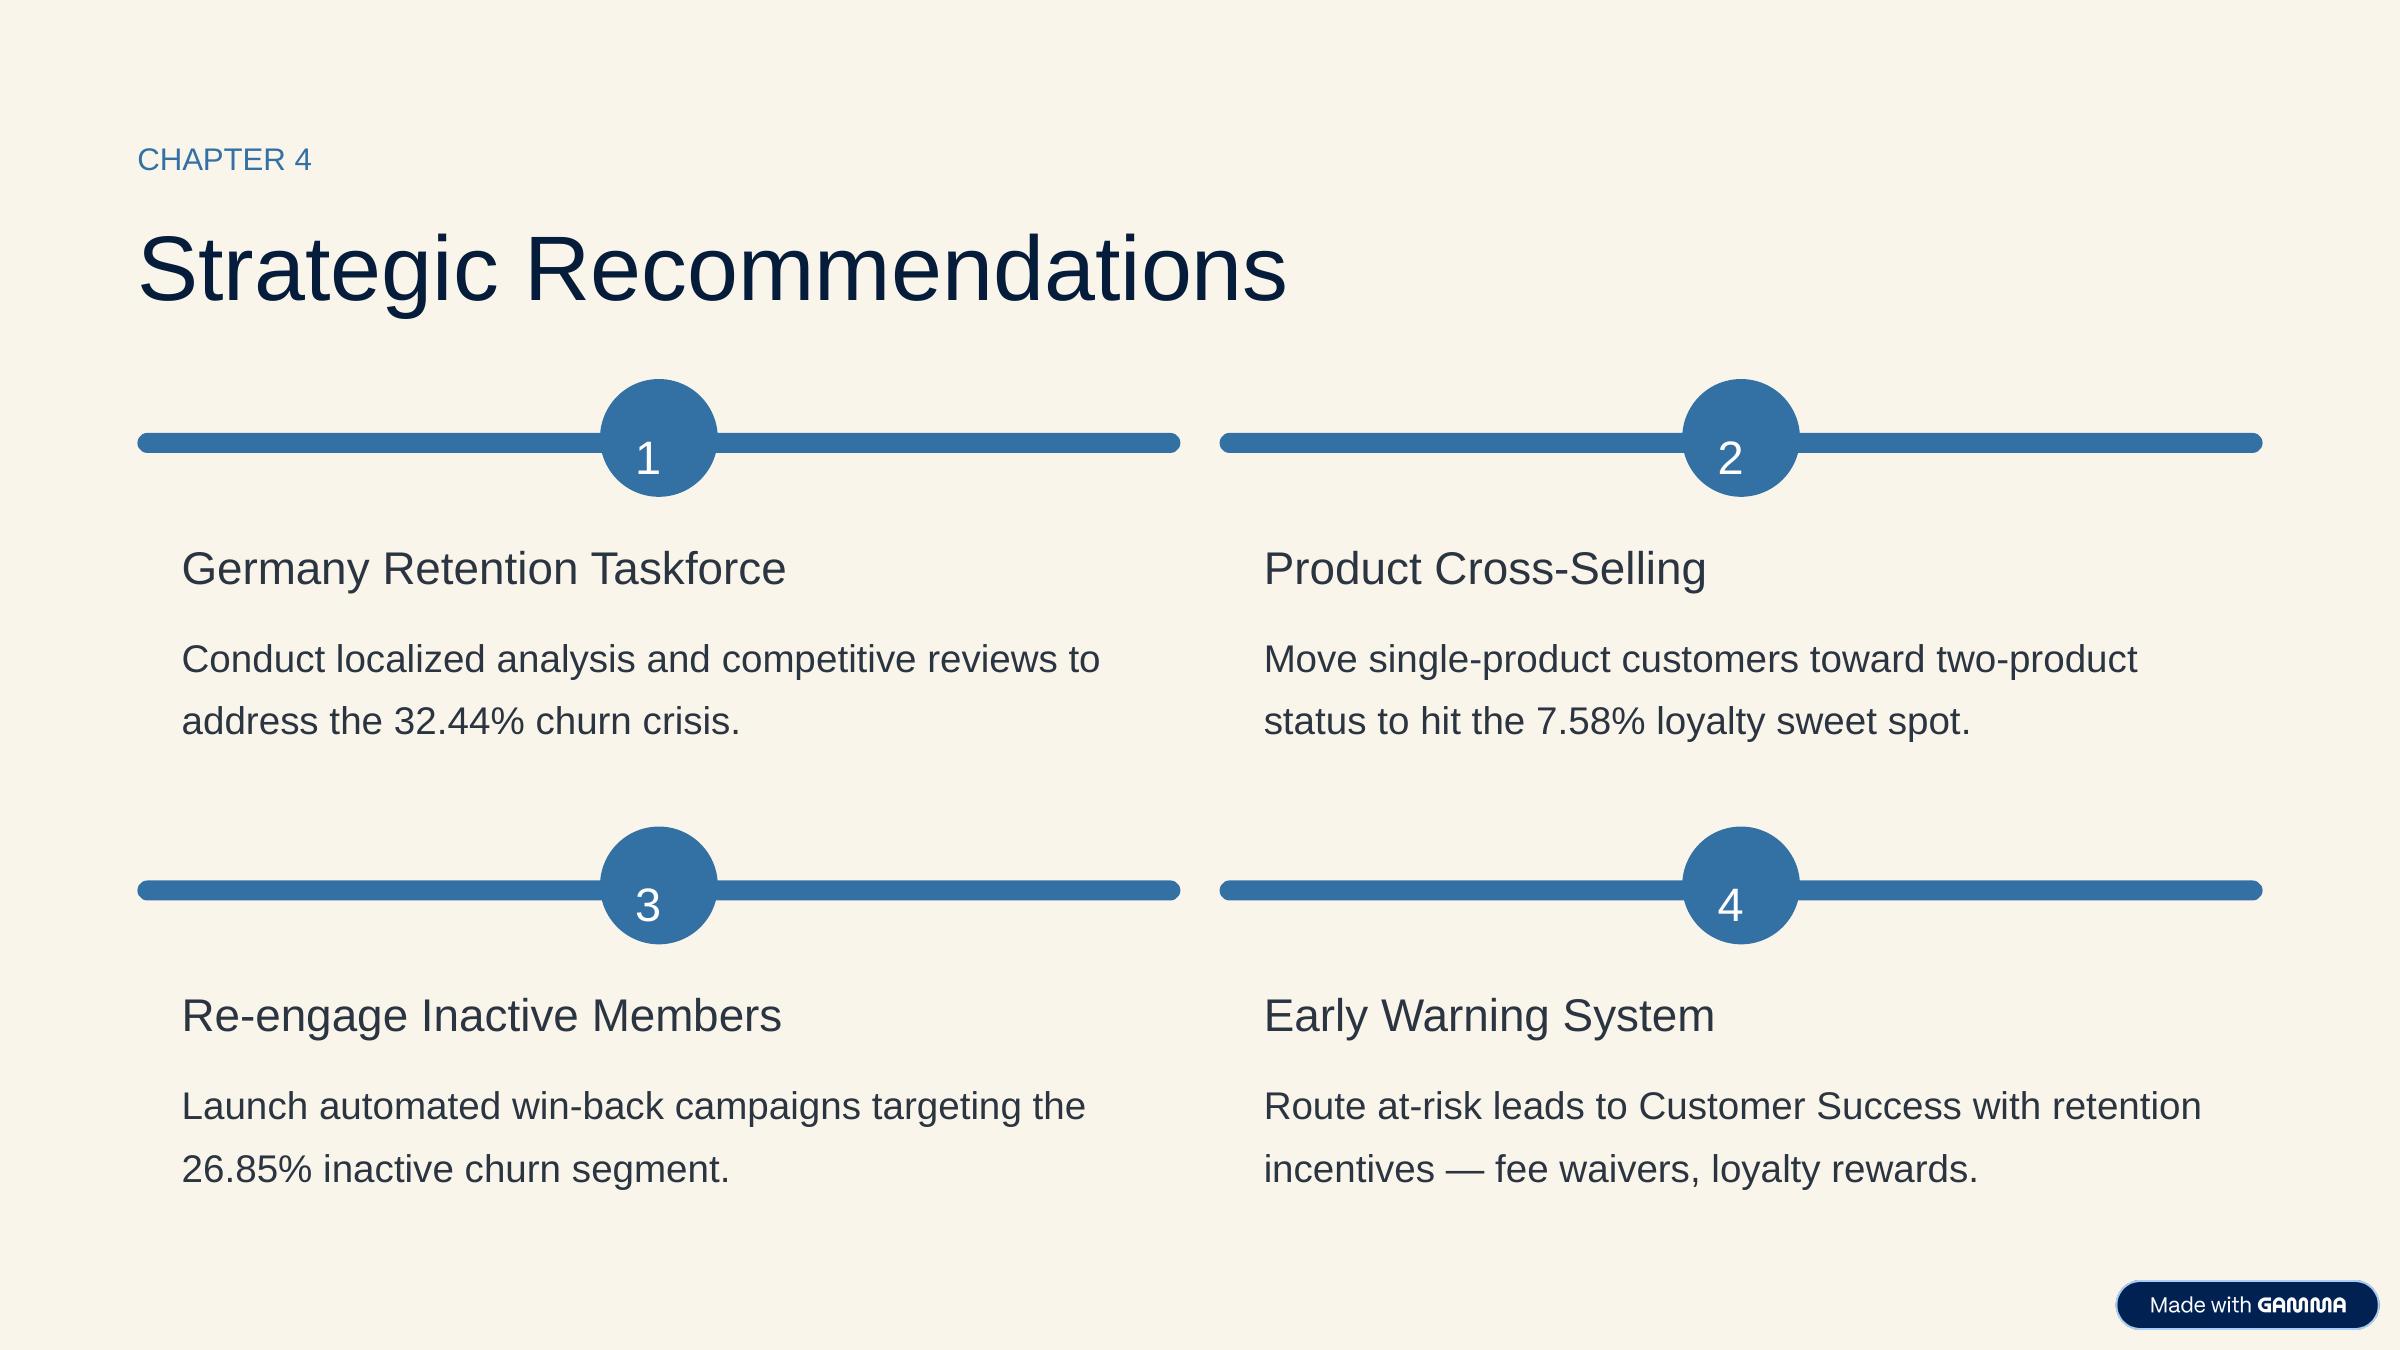

CHAPTER 4
Strategic Recommendations

1
2

Germany Retention Taskforce
Product Cross-Selling
Conduct localized analysis and competitive reviews to address the 32.44% churn crisis.
Move single-product customers toward two-product status to hit the 7.58% loyalty sweet spot.

3
4

Re-engage Inactive Members
Early Warning System
Launch automated win-back campaigns targeting the 26.85% inactive churn segment.
Route at-risk leads to Customer Success with retention incentives — fee waivers, loyalty rewards.